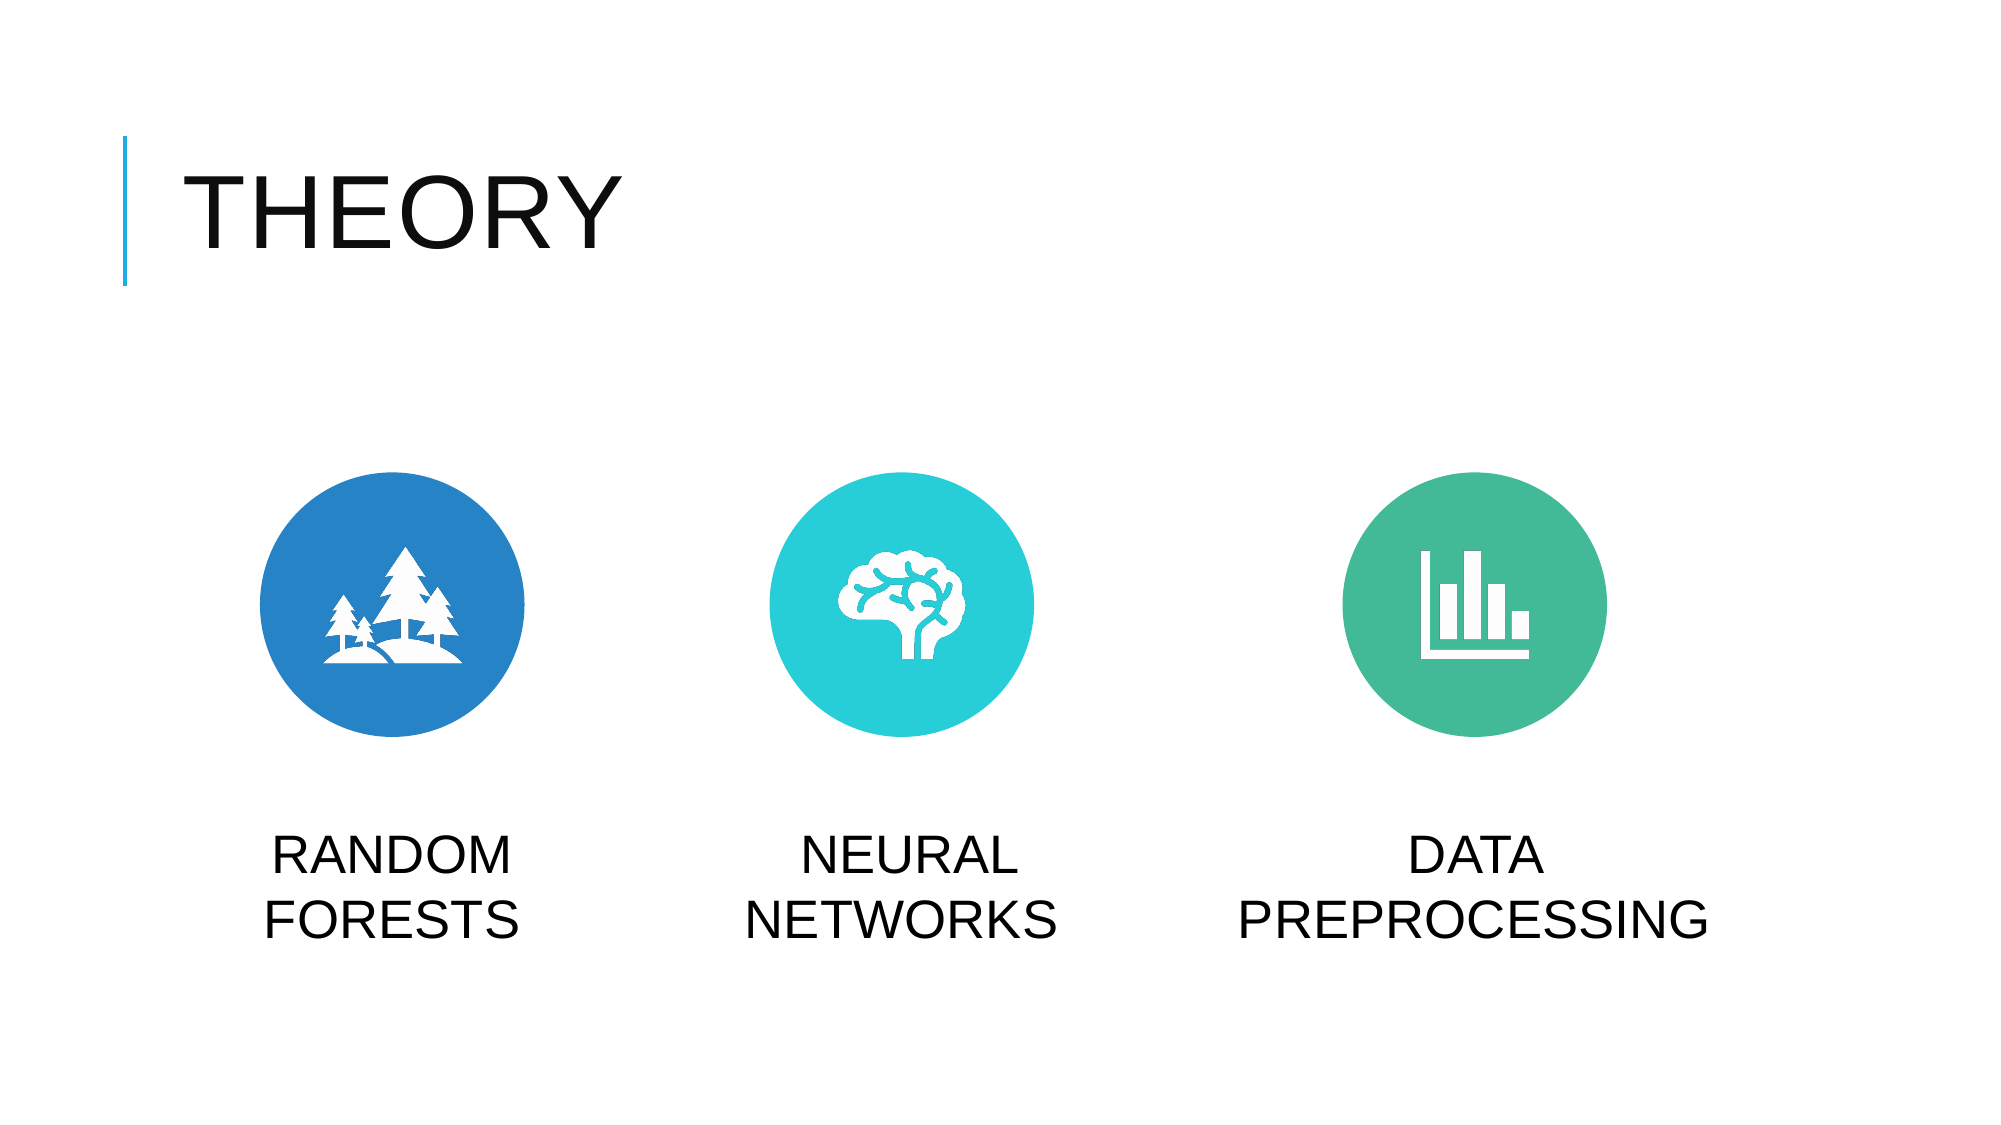

# Theory
Random Forests
 Neural Networks
Data PreProcessing